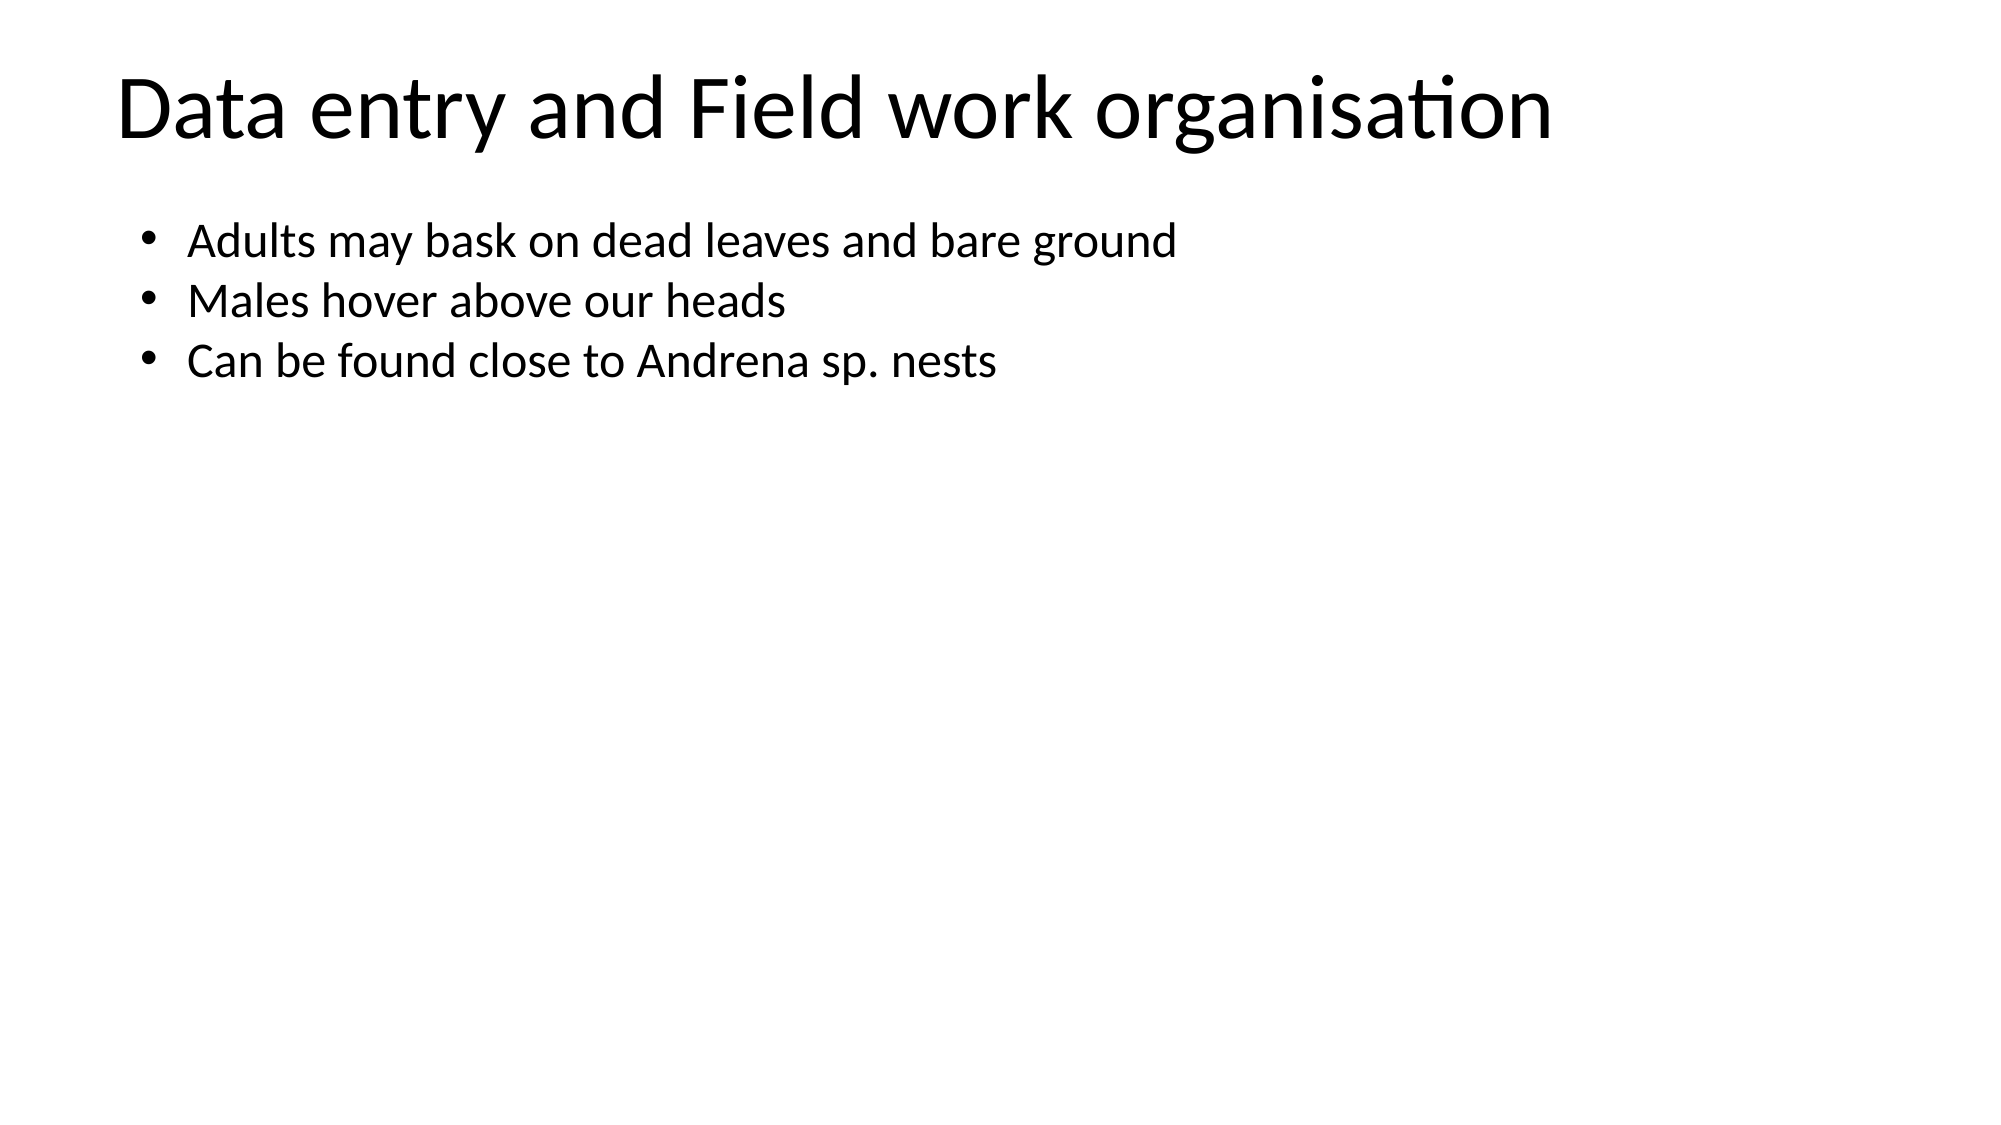

# Data entry and Field work organisation
Adults may bask on dead leaves and bare ground
Males hover above our heads
Can be found close to Andrena sp. nests